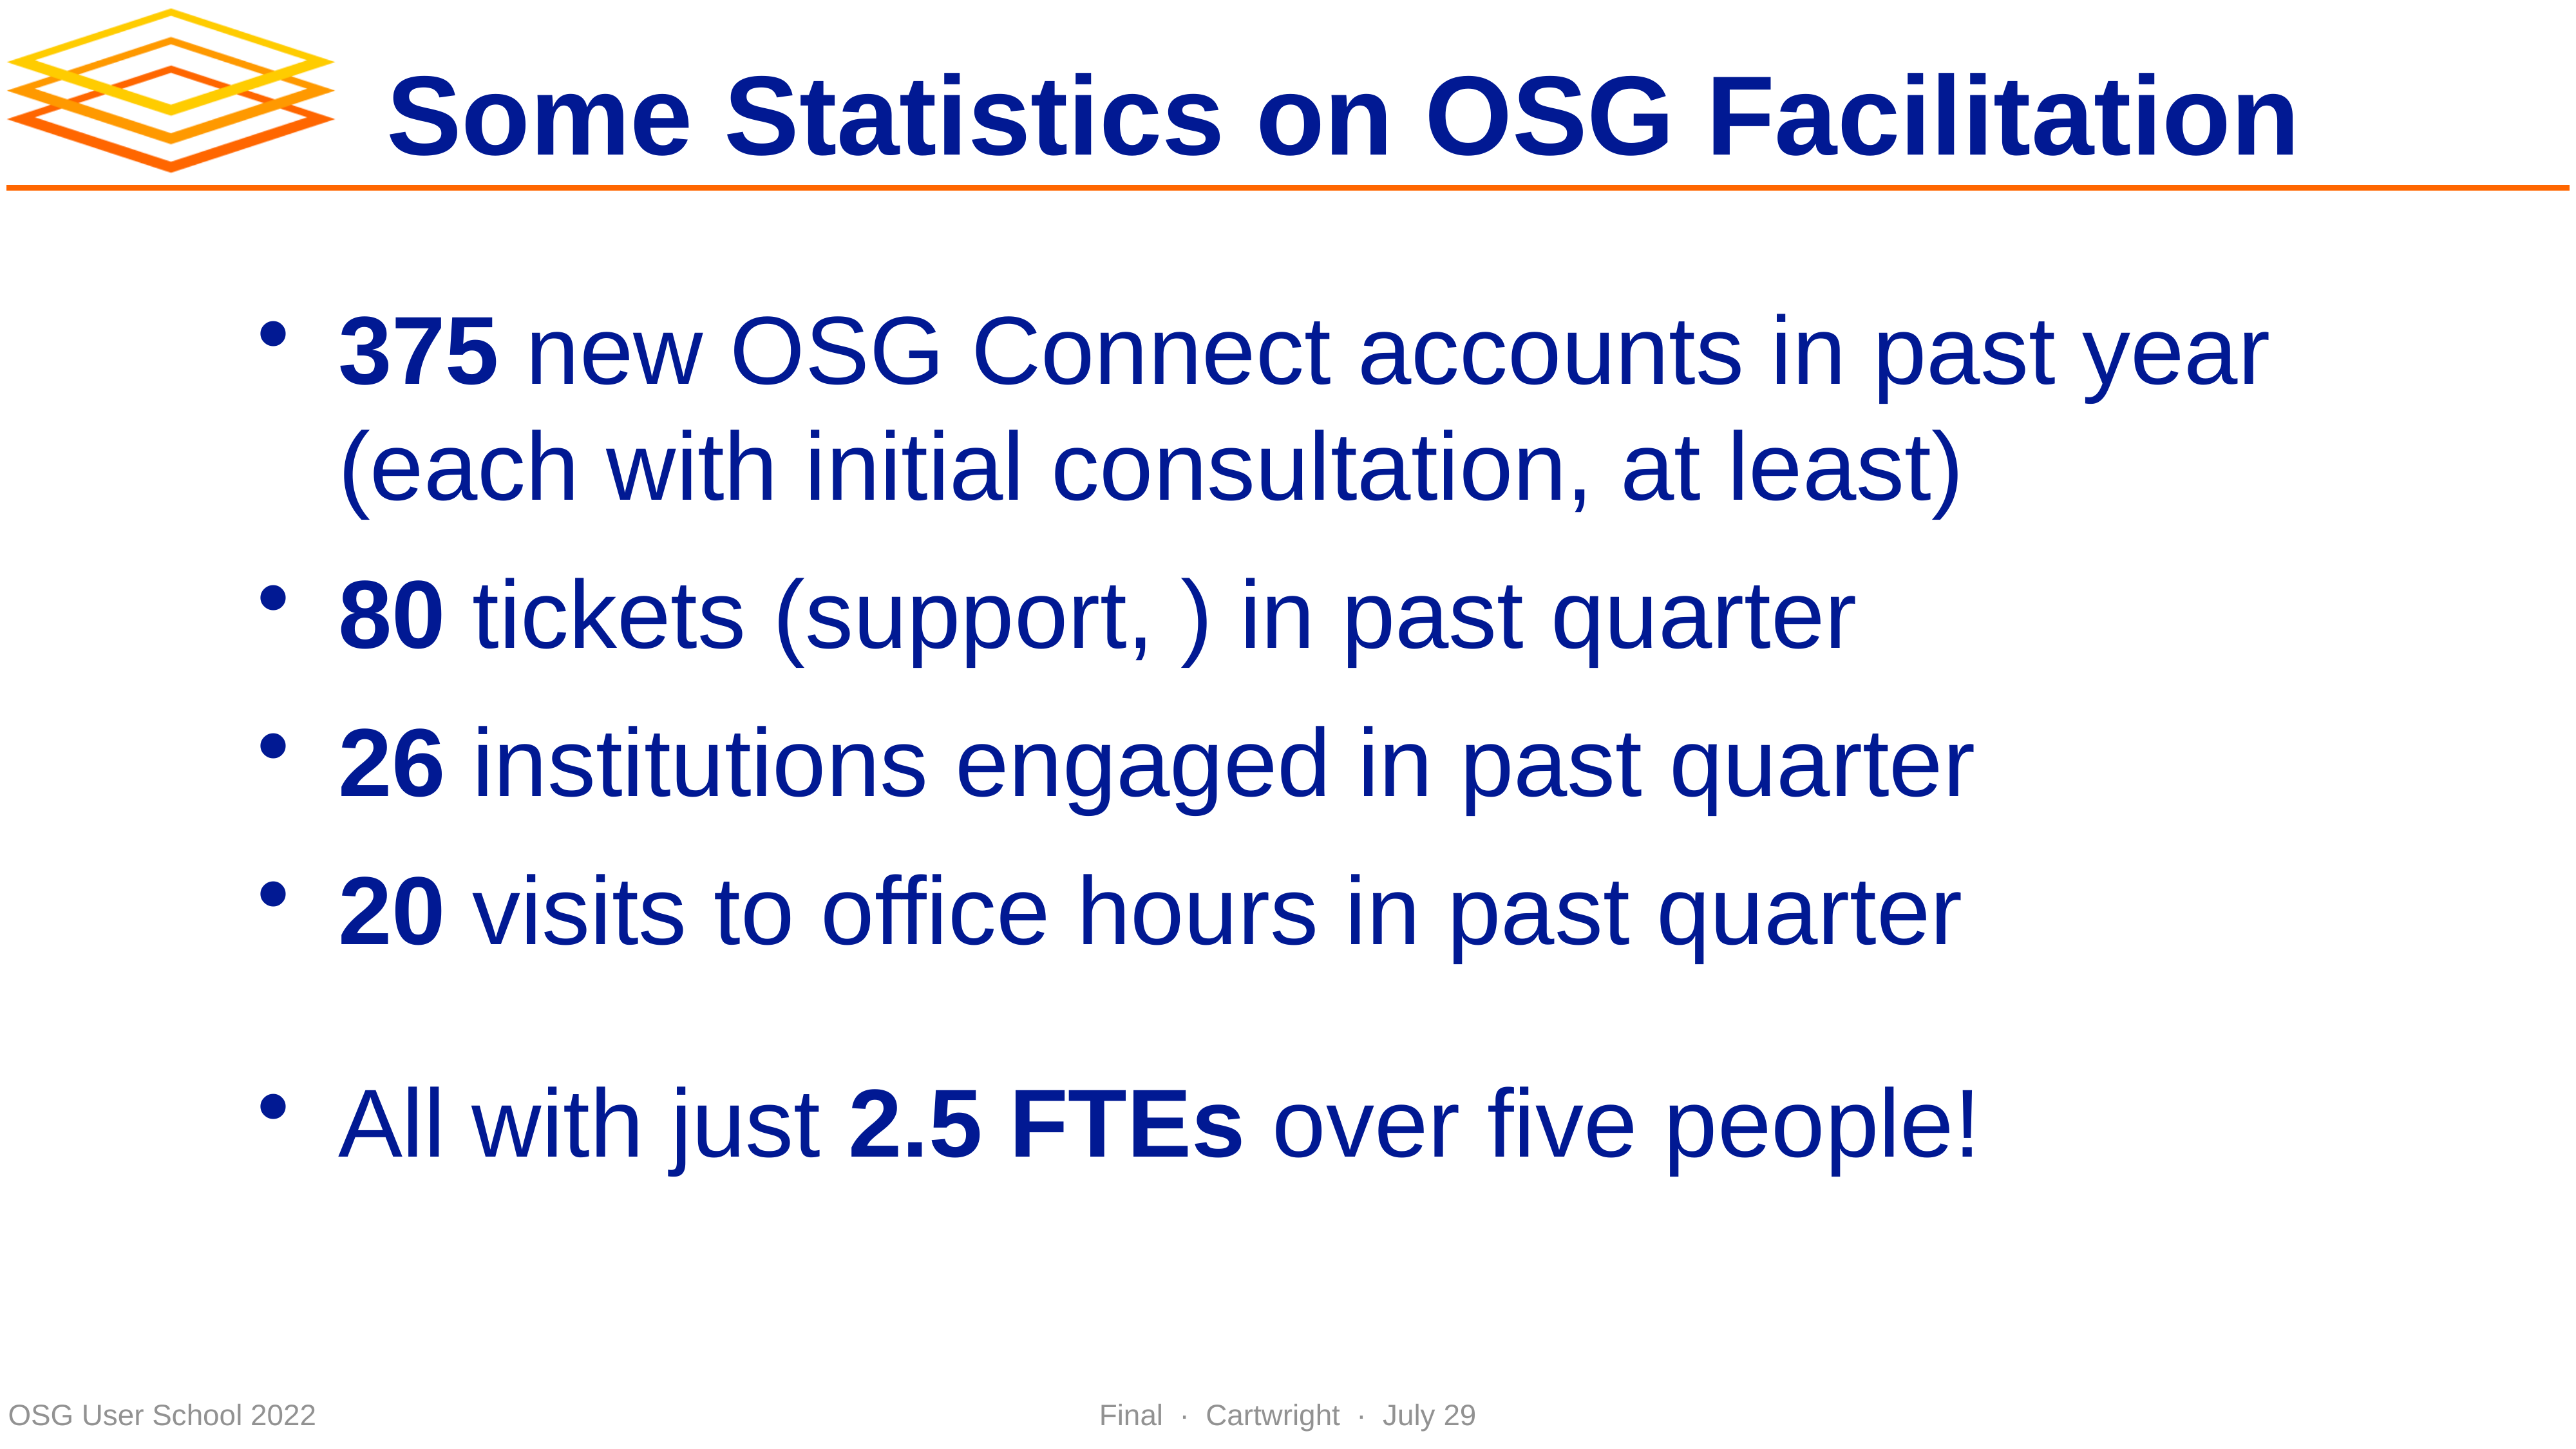

# Some Statistics on OSG Facilitation
375 new OSG Connect accounts in past year
(each with initial consultation, at least)
80 tickets (support, ) in past quarter
26 institutions engaged in past quarter
20 visits to office hours in past quarter
All with just 2.5 FTEs over five people!
34